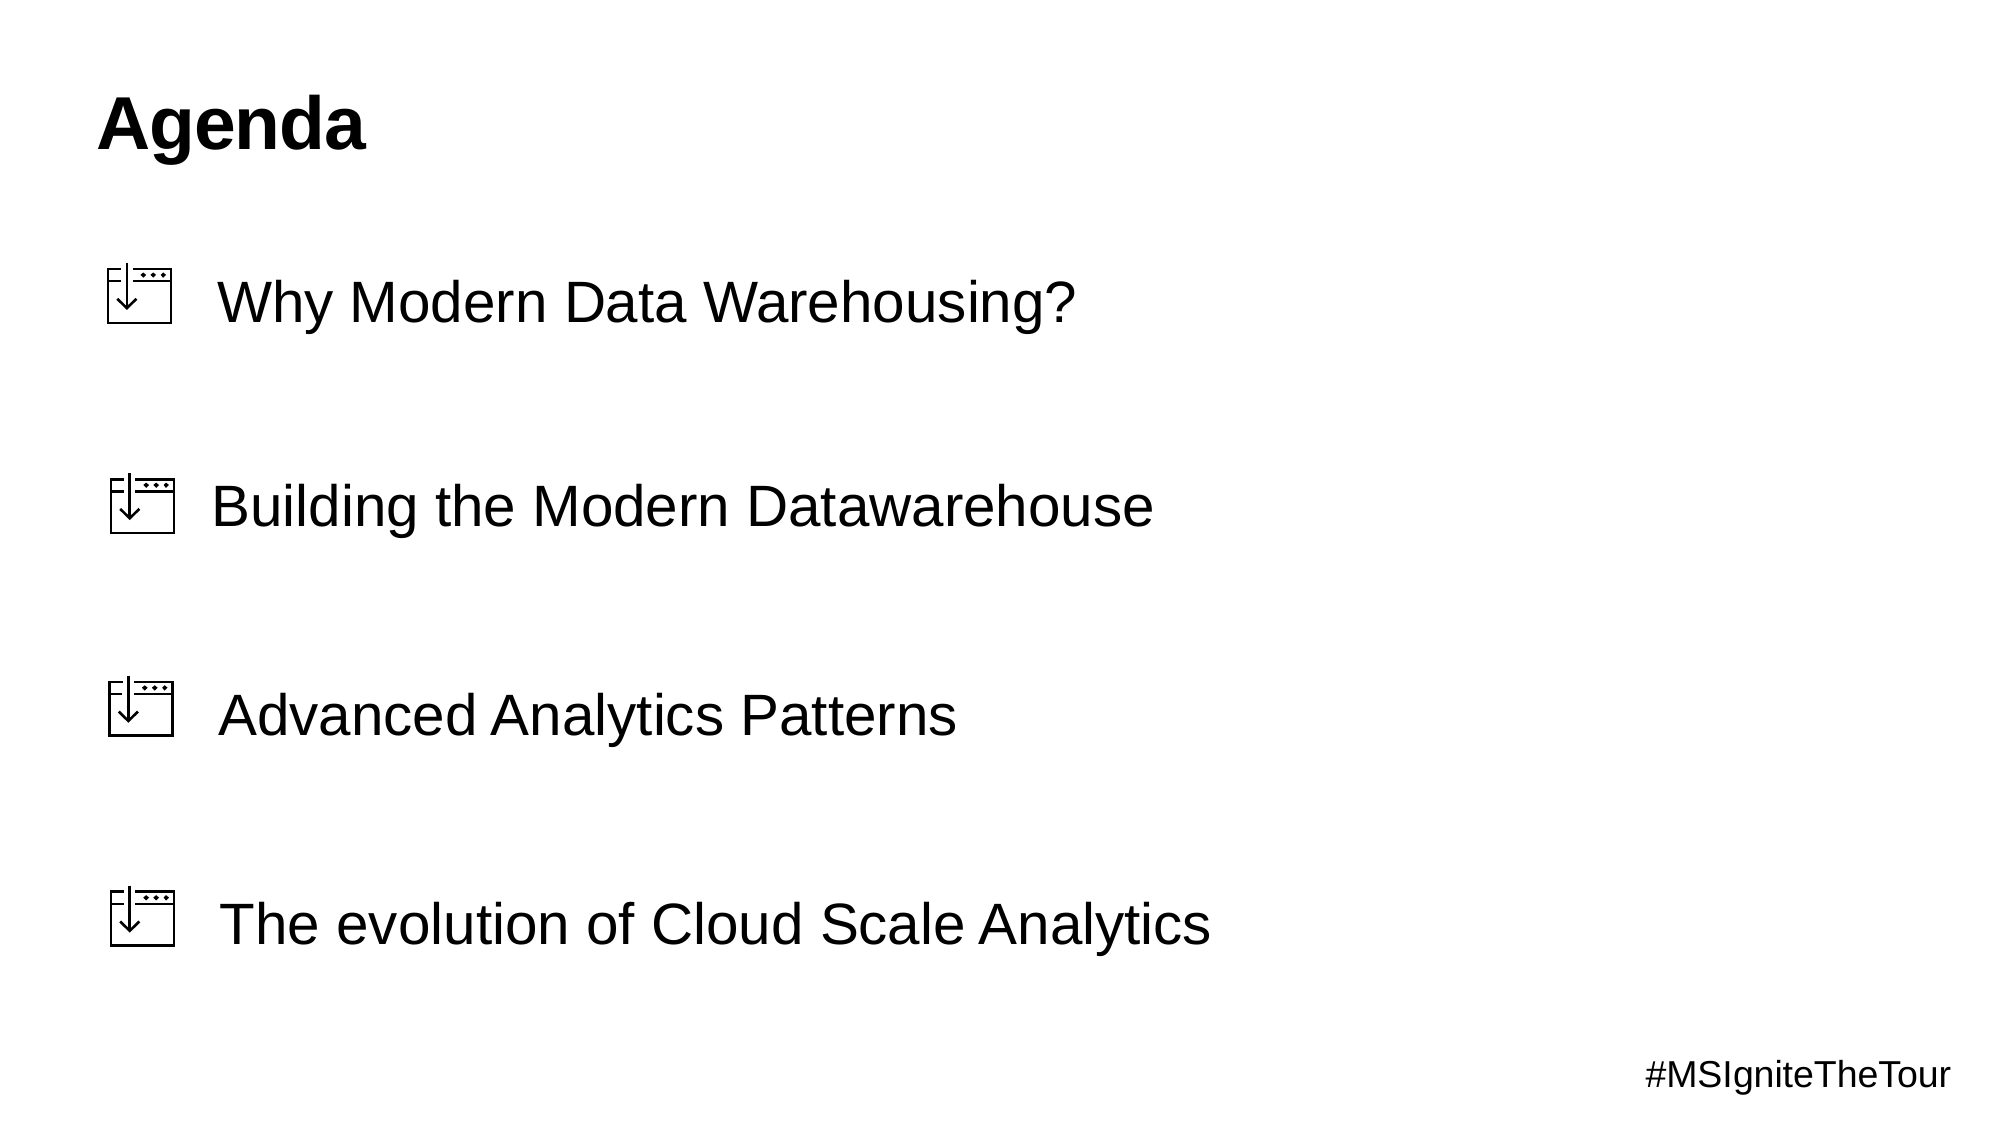

# Agenda

Why Modern Data Warehousing?
Building the Modern Datawarehouse

Advanced Analytics Patterns

The evolution of Cloud Scale Analytics